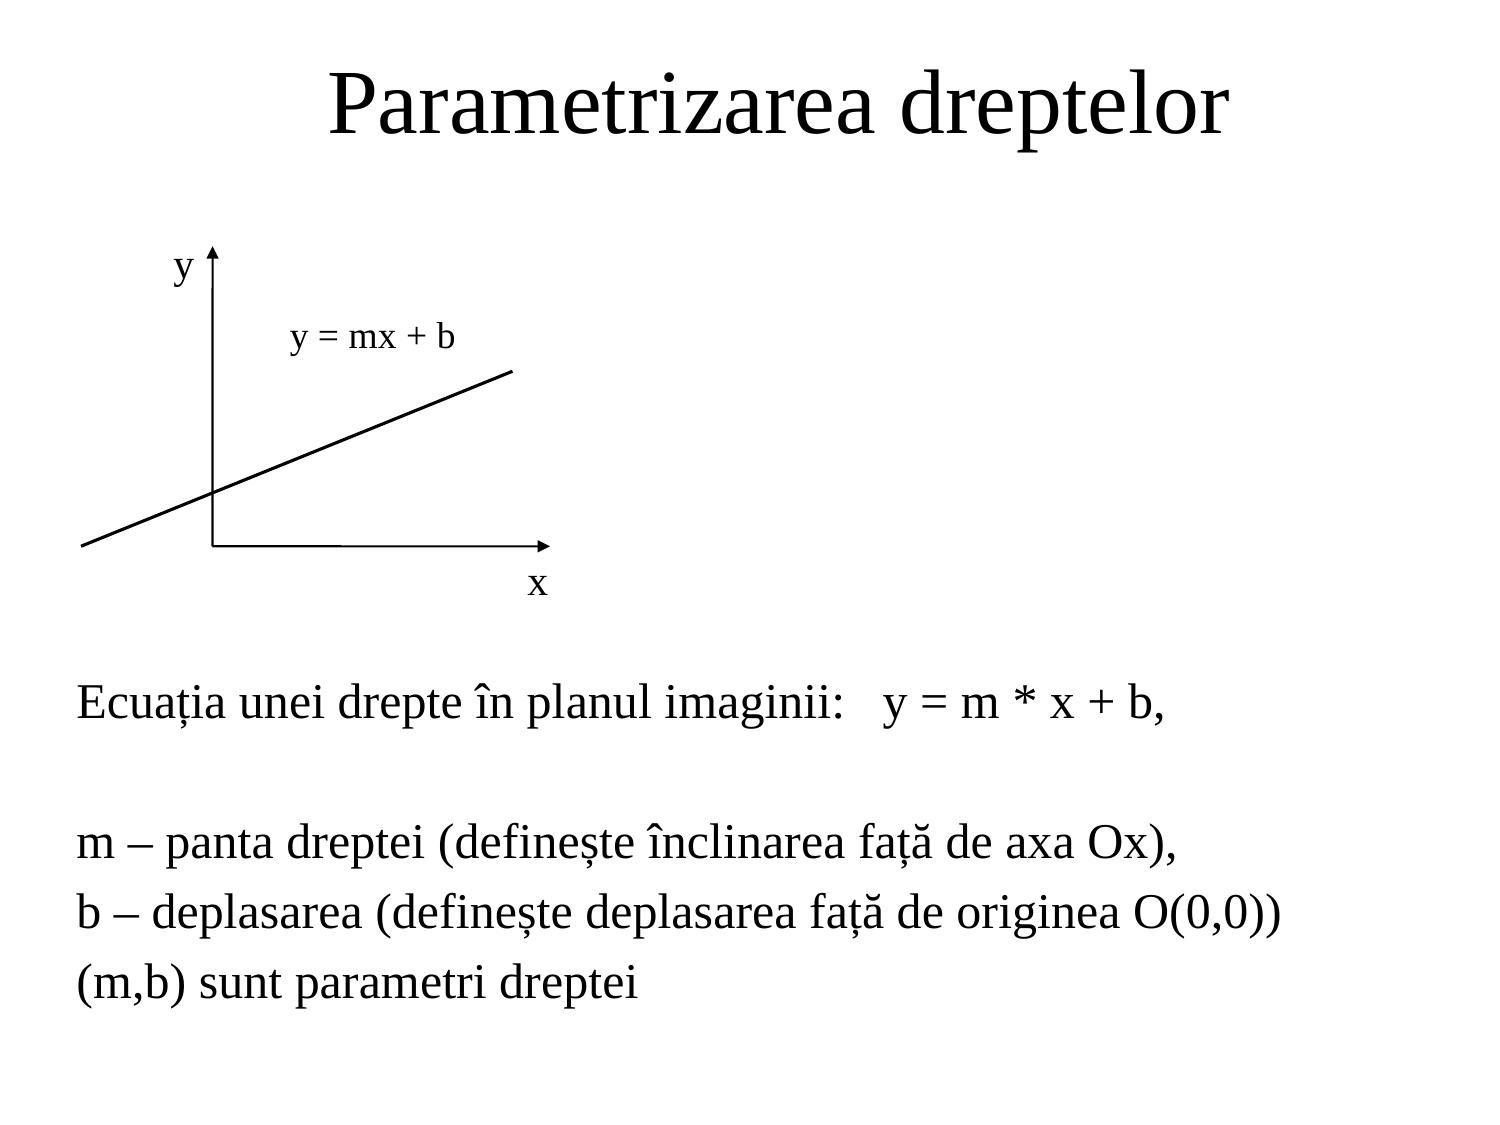

# Parametrizarea dreptelor
y

y = mx + b

x
Ecuația unei drepte în planul imaginii:   y = m * x + b,

m – panta dreptei (definește înclinarea față de axa Ox),
b – deplasarea (definește deplasarea față de originea O(0,0))
(m,b) sunt parametri dreptei